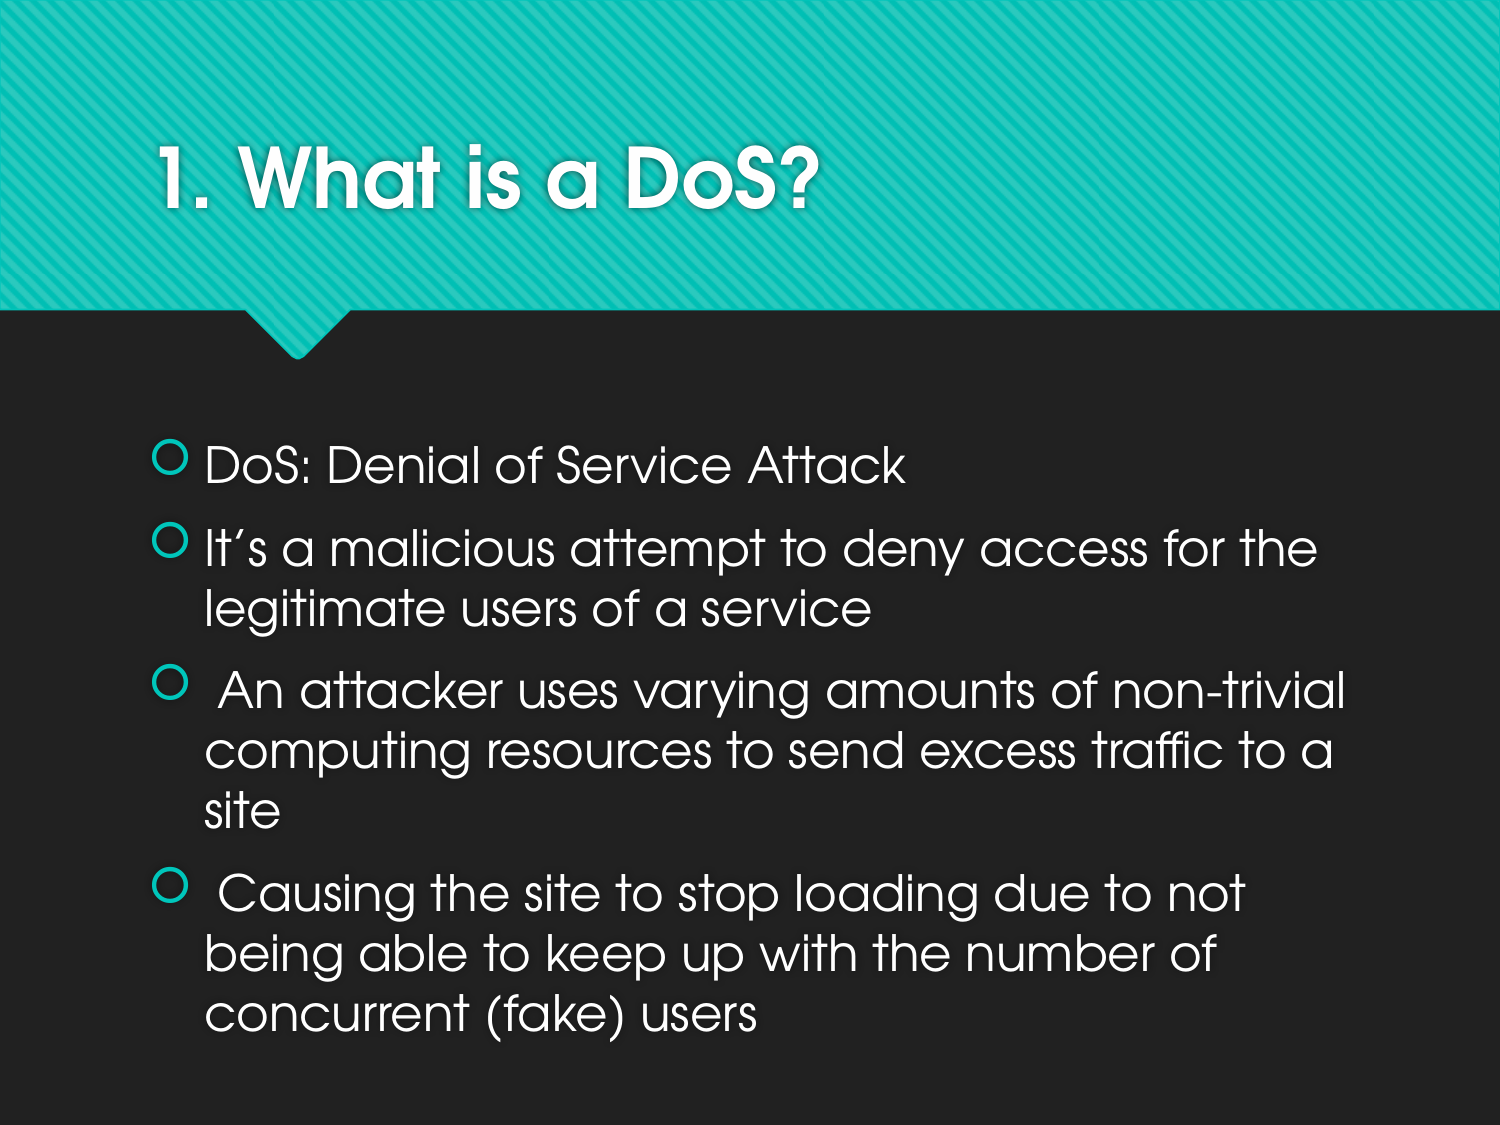

# 1. What is a DoS?
DoS: Denial of Service Attack
It’s a malicious attempt to deny access for the legitimate users of a service
 An attacker uses varying amounts of non-trivial computing resources to send excess traffic to a site
 Causing the site to stop loading due to not being able to keep up with the number of concurrent (fake) users